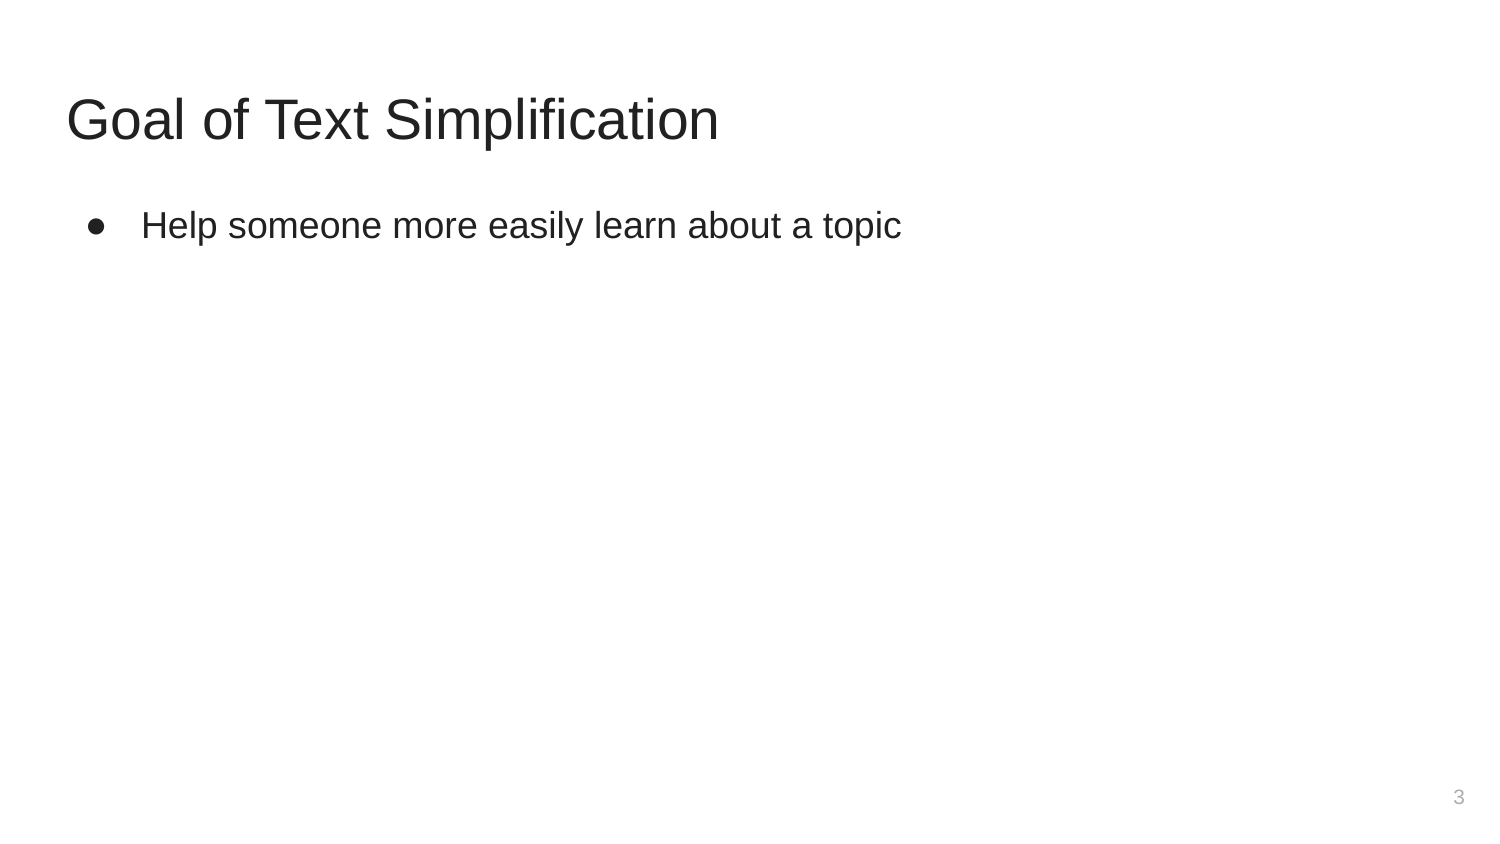

# Goal of Text Simplification
Help someone more easily learn about a topic
3